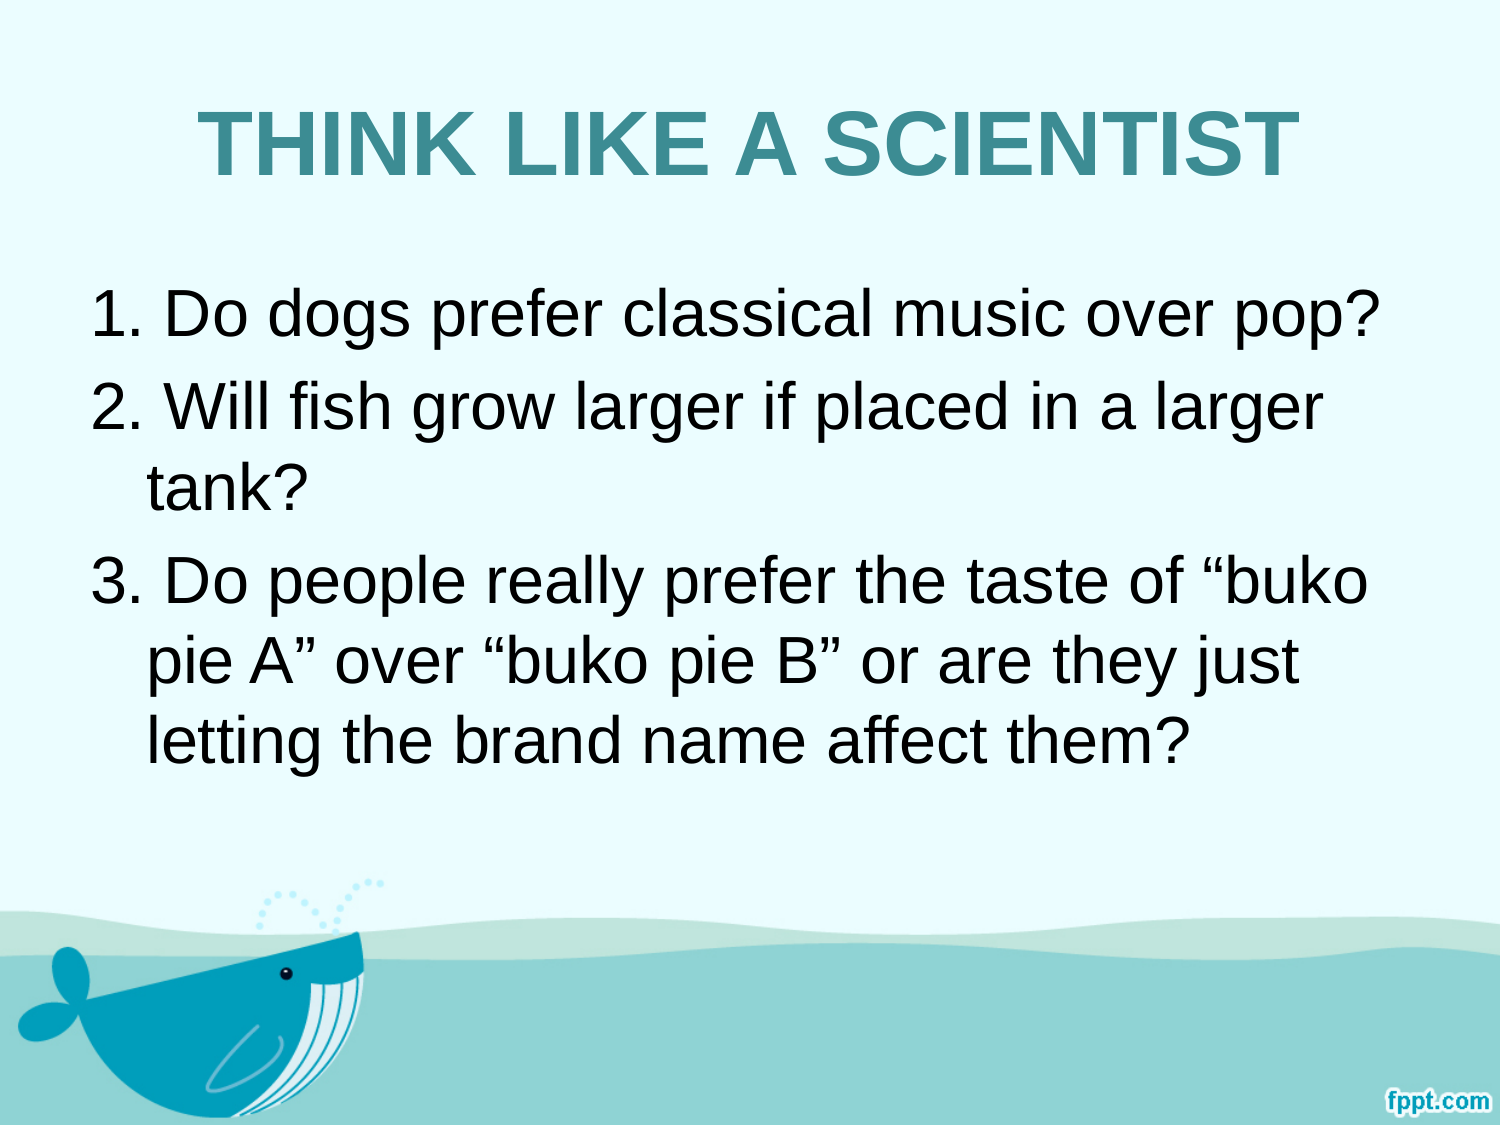

# THINK LIKE A SCIENTIST
1. Do dogs prefer classical music over pop?
2. Will fish grow larger if placed in a larger tank?
3. Do people really prefer the taste of “buko pie A” over “buko pie B” or are they just letting the brand name affect them?